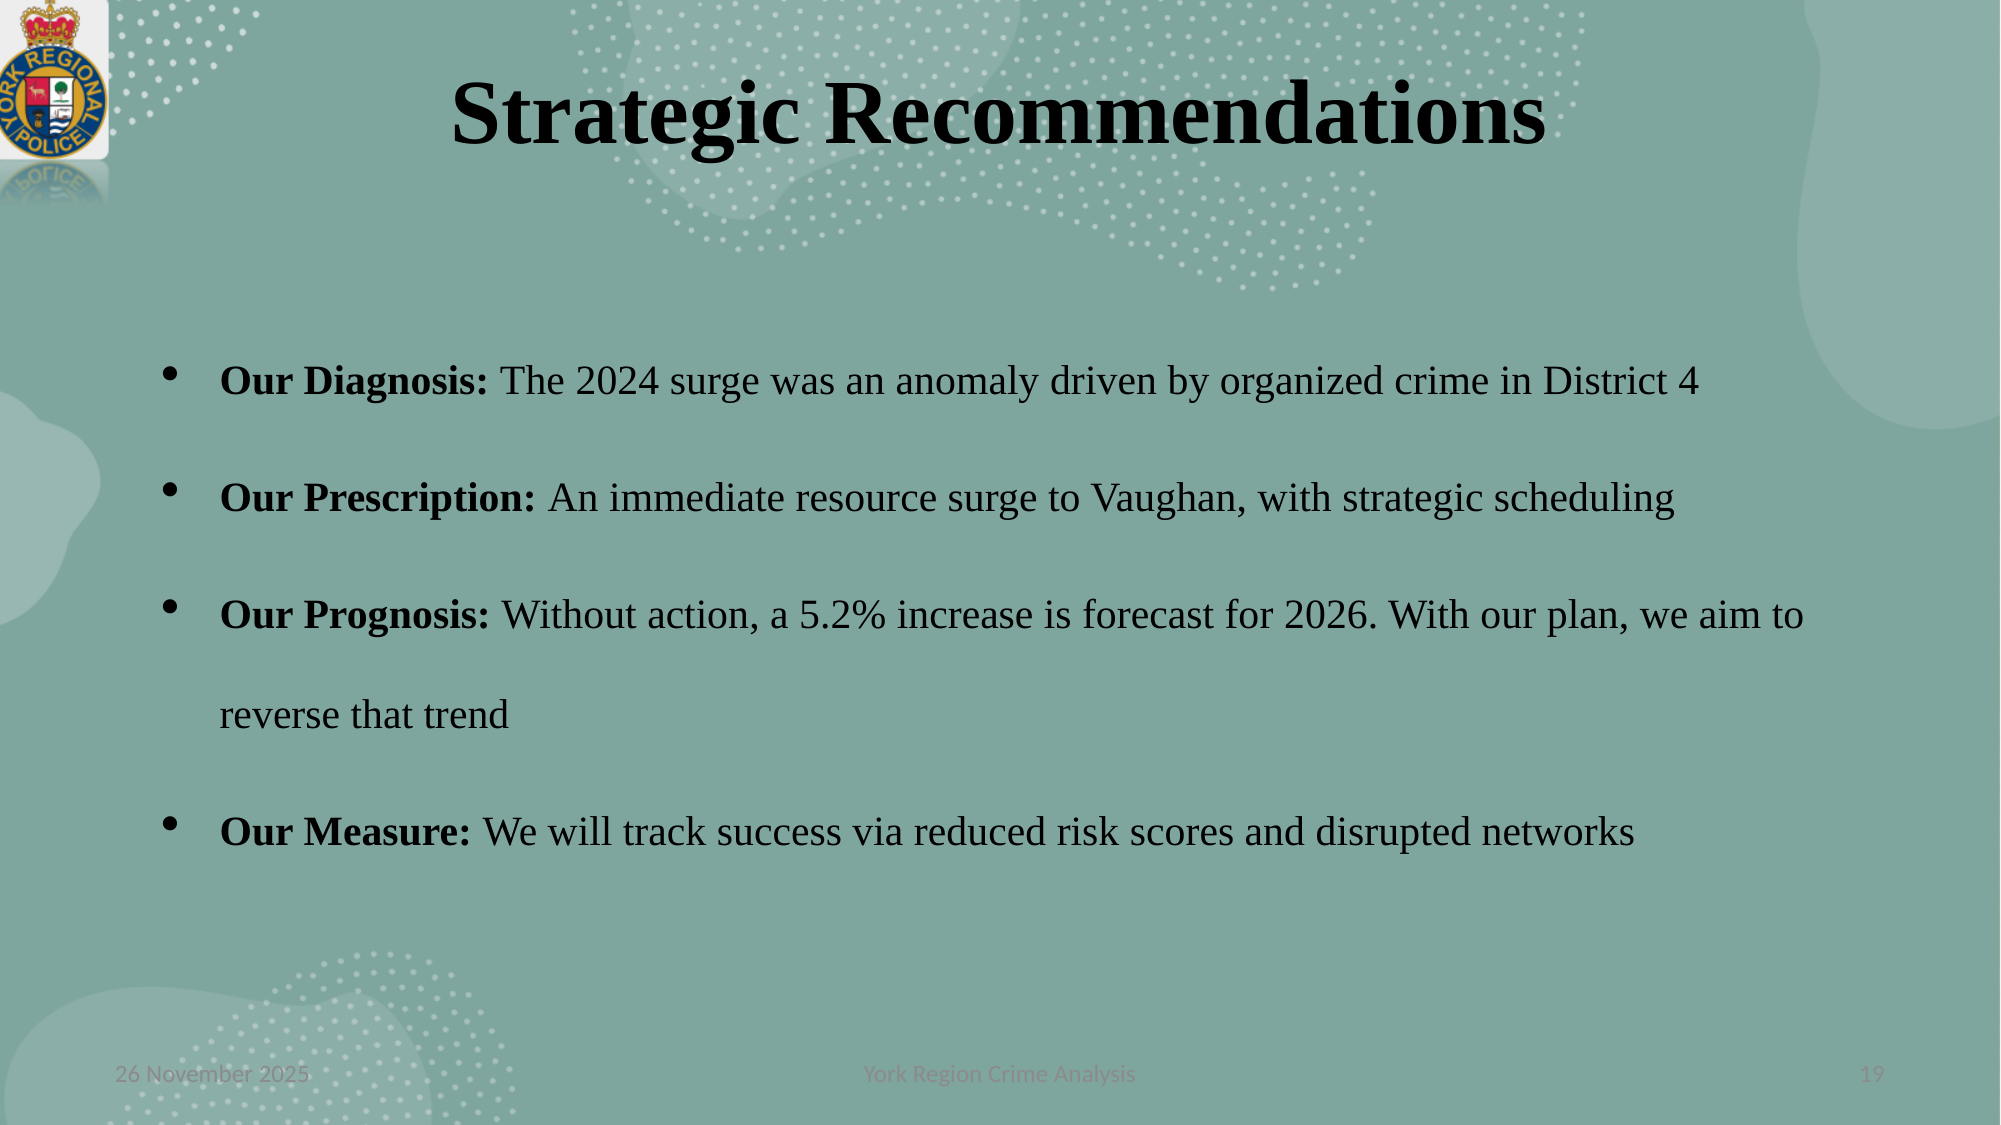

Strategic Recommendations
Our Diagnosis: The 2024 surge was an anomaly driven by organized crime in District 4
Our Prescription: An immediate resource surge to Vaughan, with strategic scheduling
Our Prognosis: Without action, a 5.2% increase is forecast for 2026. With our plan, we aim to 	reverse that trend
Our Measure: We will track success via reduced risk scores and disrupted networks
26 November 2025
York Region Crime Analysis
19